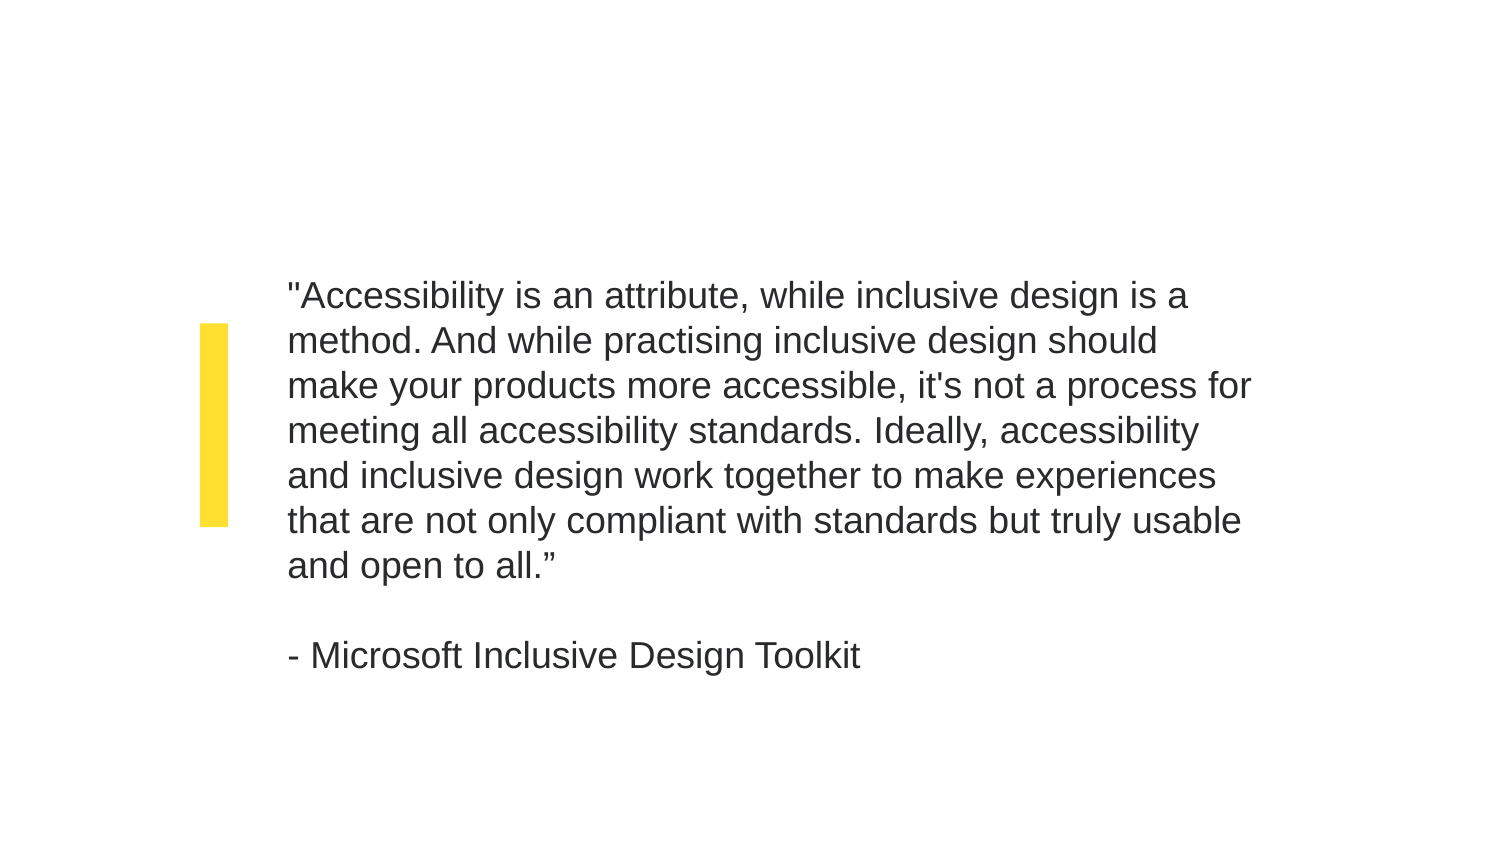

# "Accessibility is an attribute, while inclusive design is a method. And while practising inclusive design should make your products more accessible, it's not a process for meeting all accessibility standards. Ideally, accessibility and inclusive design work together to make experiences that are not only compliant with standards but truly usable and open to all.” - Microsoft Inclusive Design Toolkit